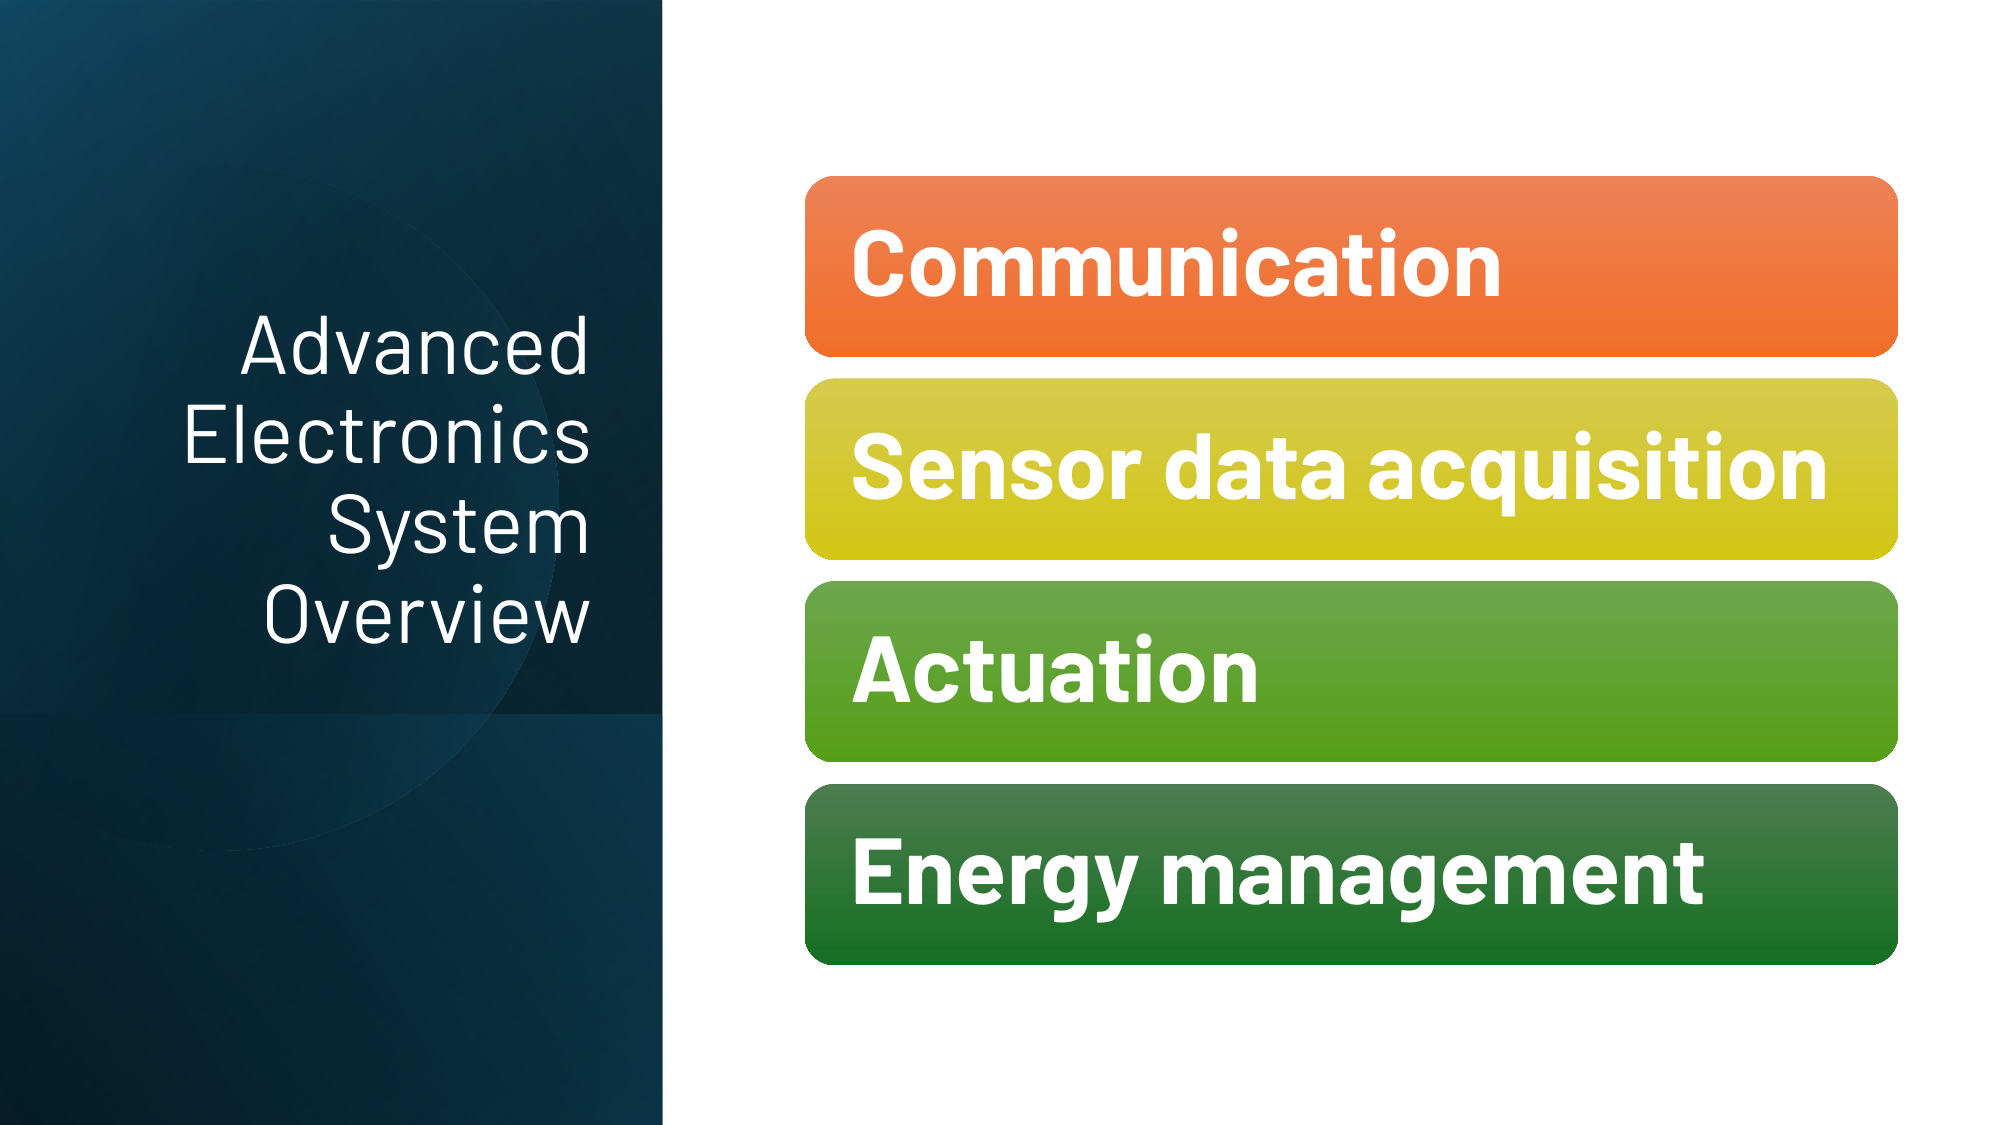

Communication
Sensor data acquisition
Actuation
Energy management

# Advanced Electronics System Overview